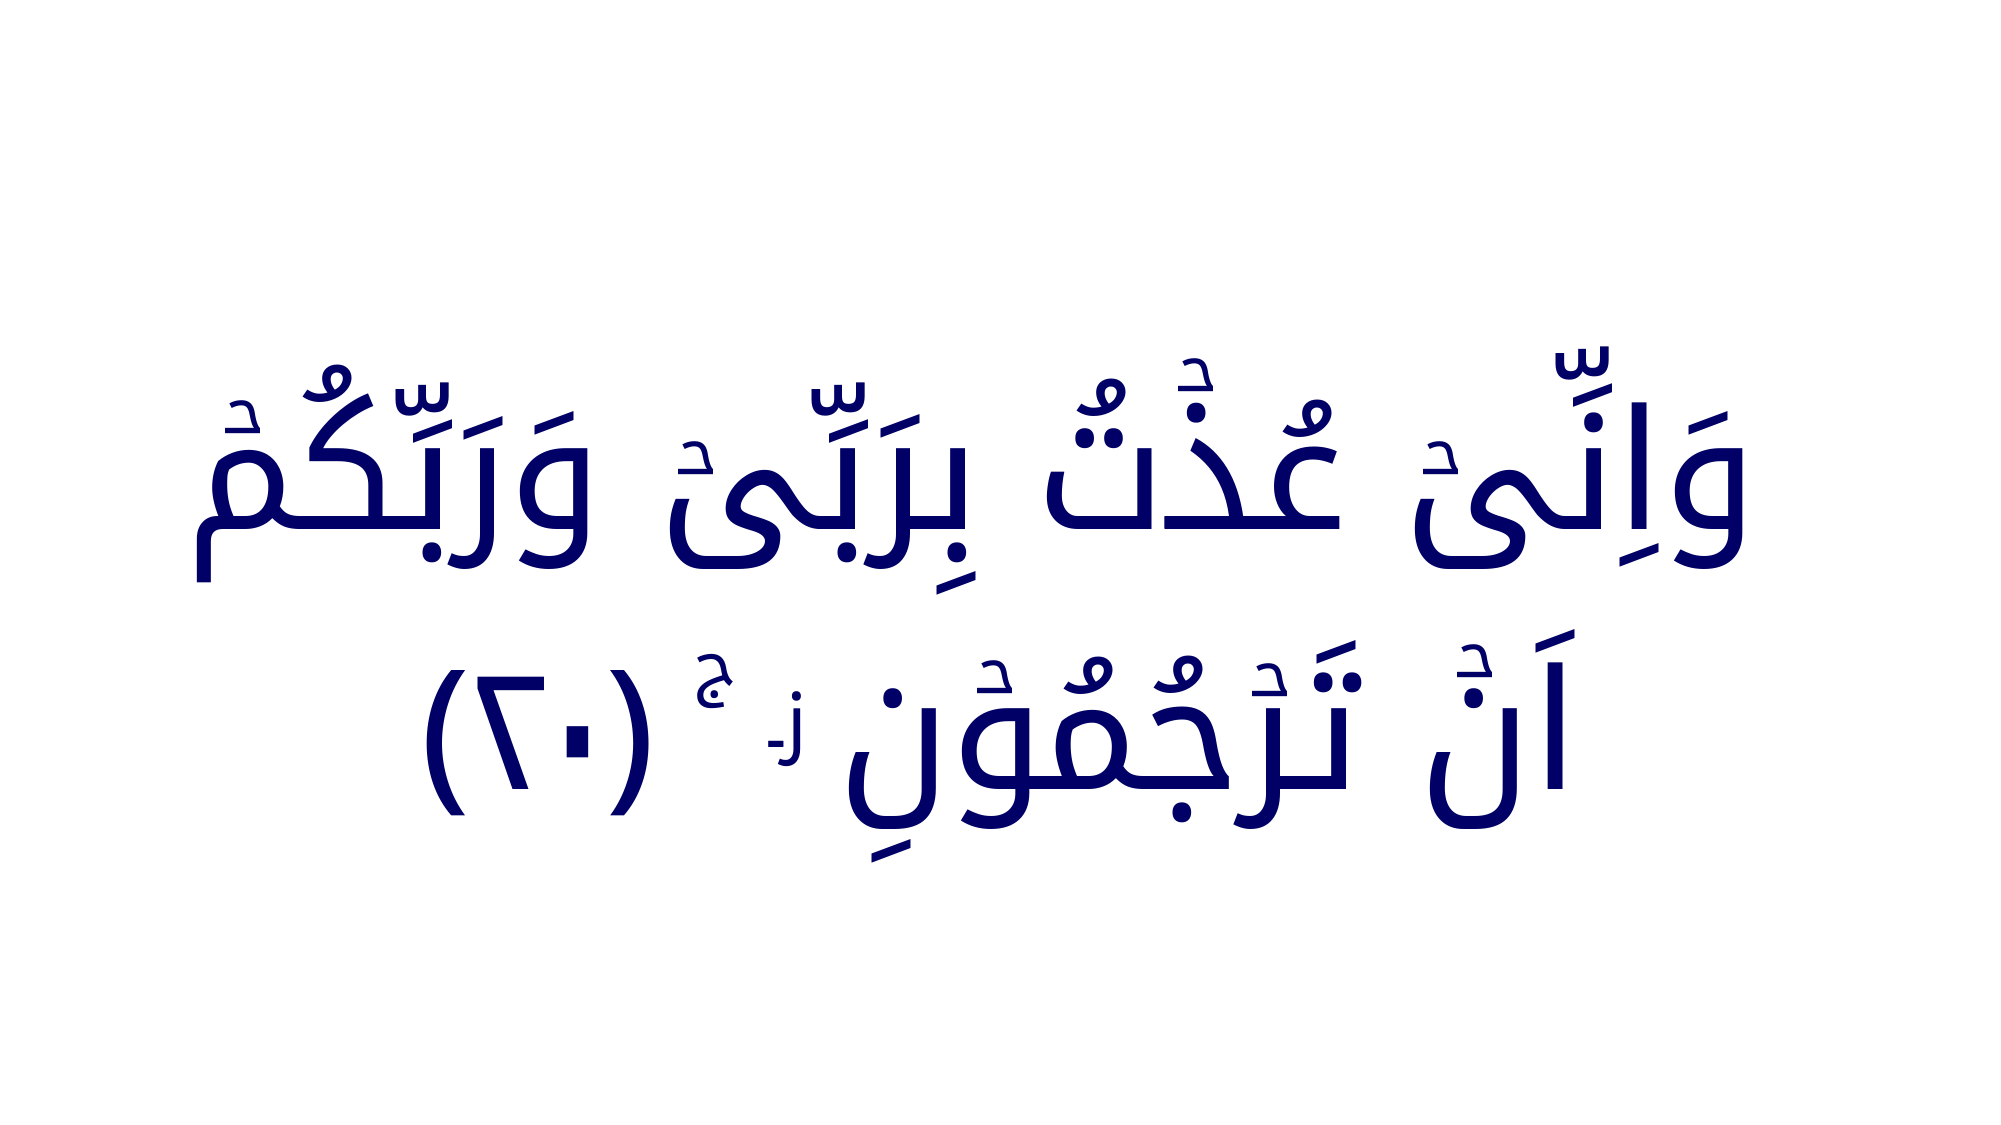

وَاِنِّىۡ عُذۡتُ بِرَبِّىۡ وَرَبِّكُمۡ اَنۡ تَرۡجُمُوۡنِ ز ۚ ‏﴿﻿۲۰﻿﴾